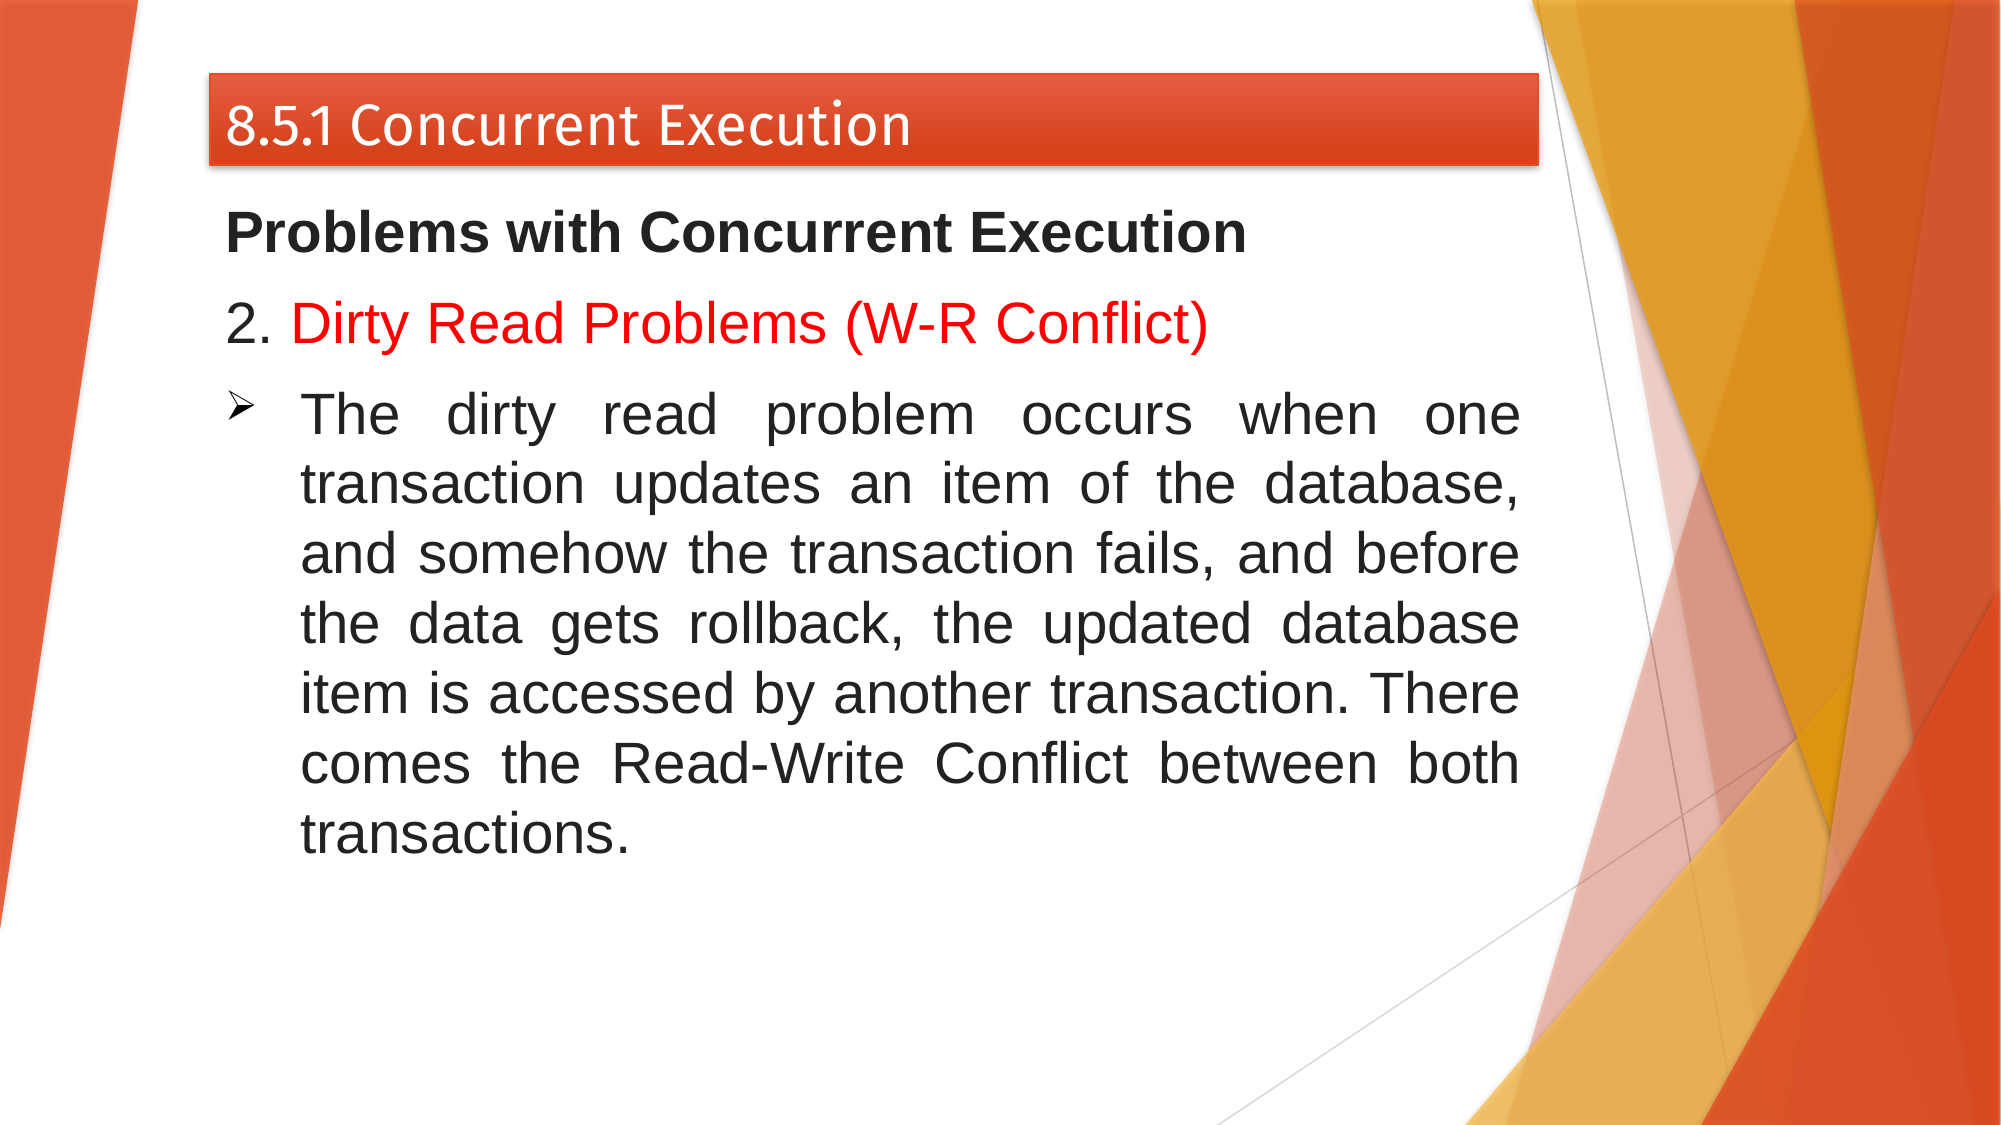

# 8.5.1 Concurrent Execution
Problems with Concurrent Execution
2. Dirty Read Problems (W-R Conflict)
The dirty read problem occurs when one transaction updates an item of the database, and somehow the transaction fails, and before the data gets rollback, the updated database item is accessed by another transaction. There comes the Read-Write Conflict between both transactions.